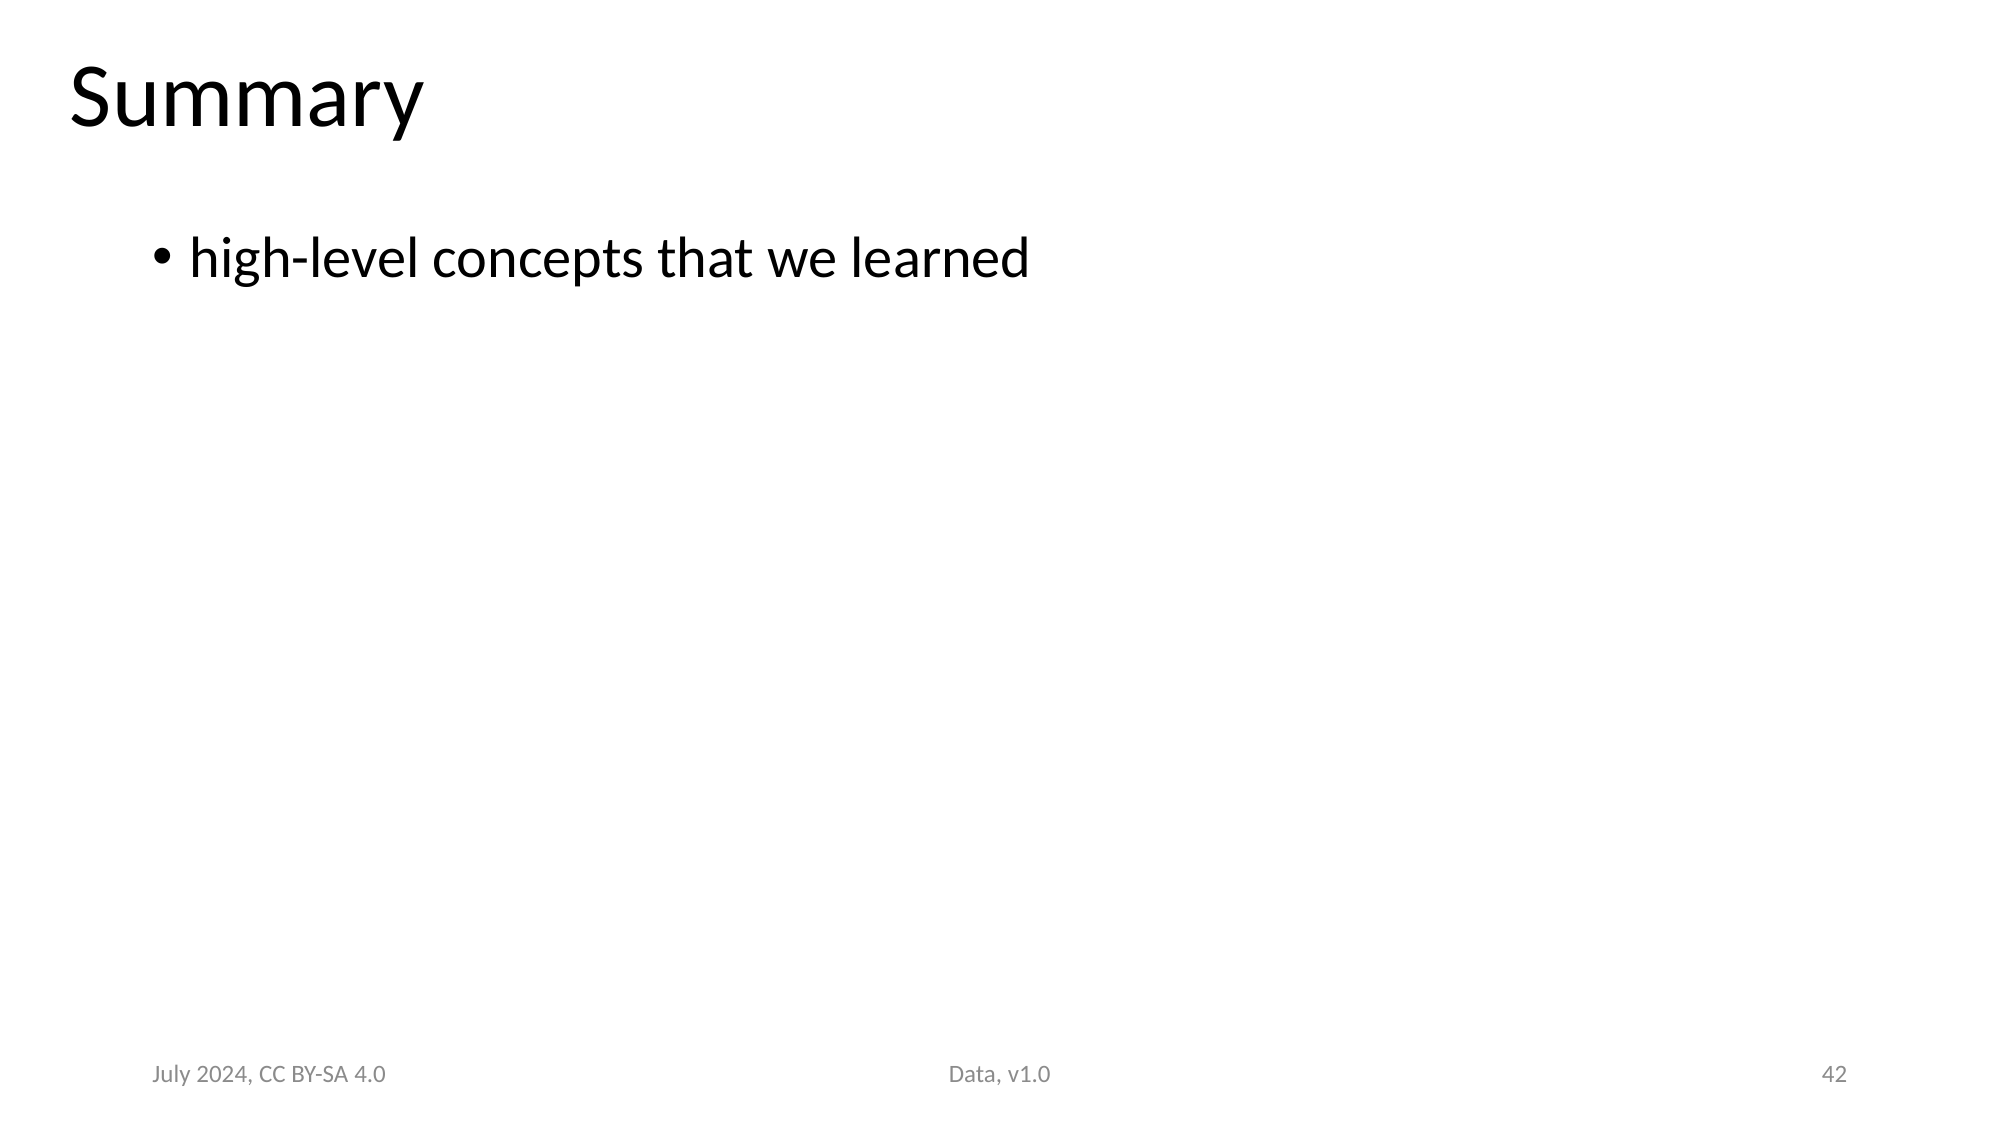

# Summary
high-level concepts that we learned
July 2024, CC BY-SA 4.0
Data, v1.0
42